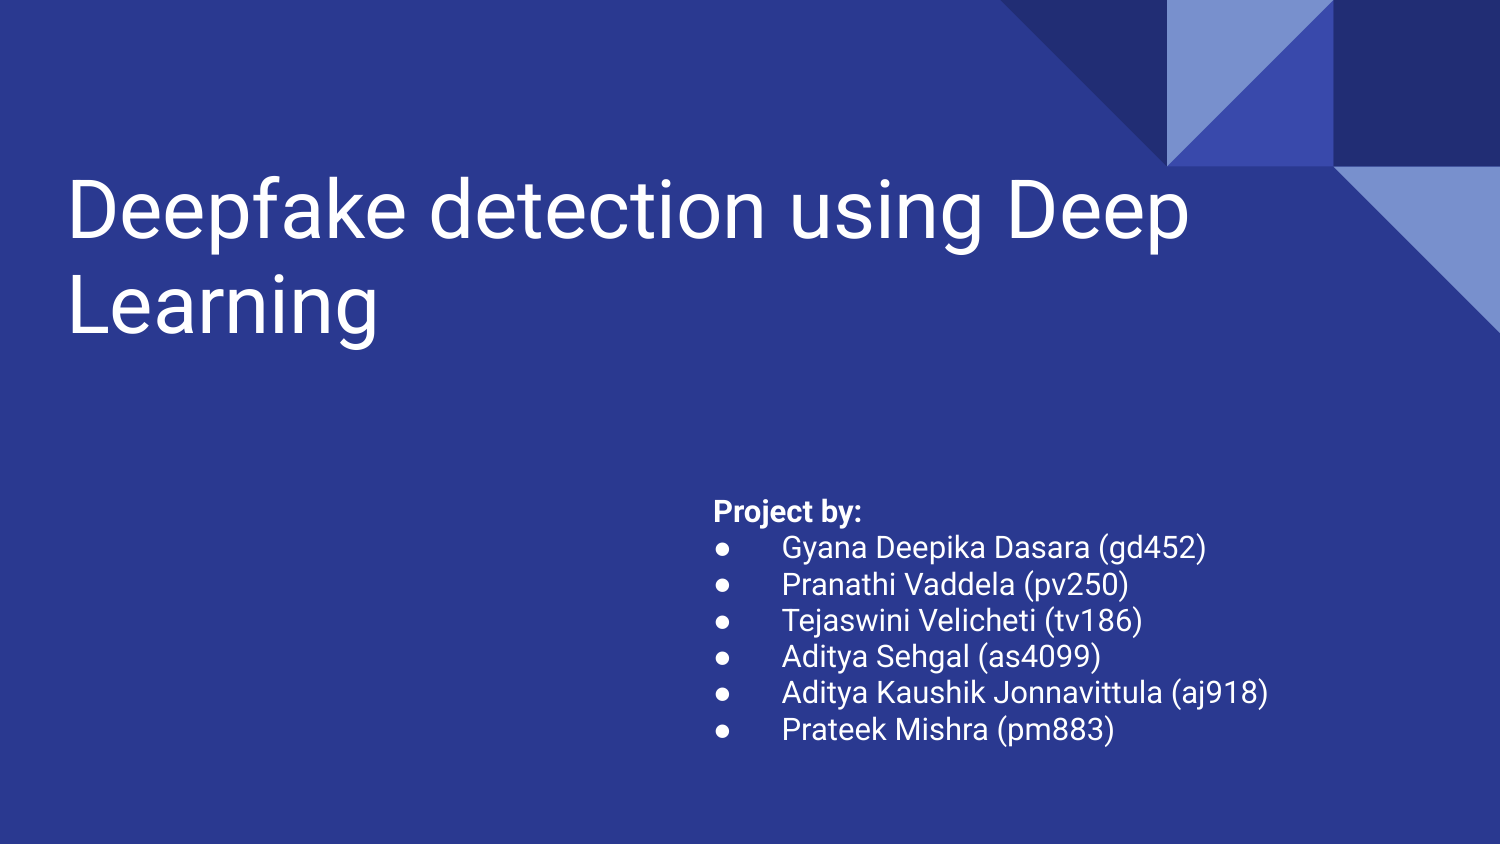

# Deepfake detection using Deep Learning
Project by:
Gyana Deepika Dasara (gd452)
Pranathi Vaddela (pv250)
Tejaswini Velicheti (tv186)
Aditya Sehgal (as4099)
Aditya Kaushik Jonnavittula (aj918)
Prateek Mishra (pm883)